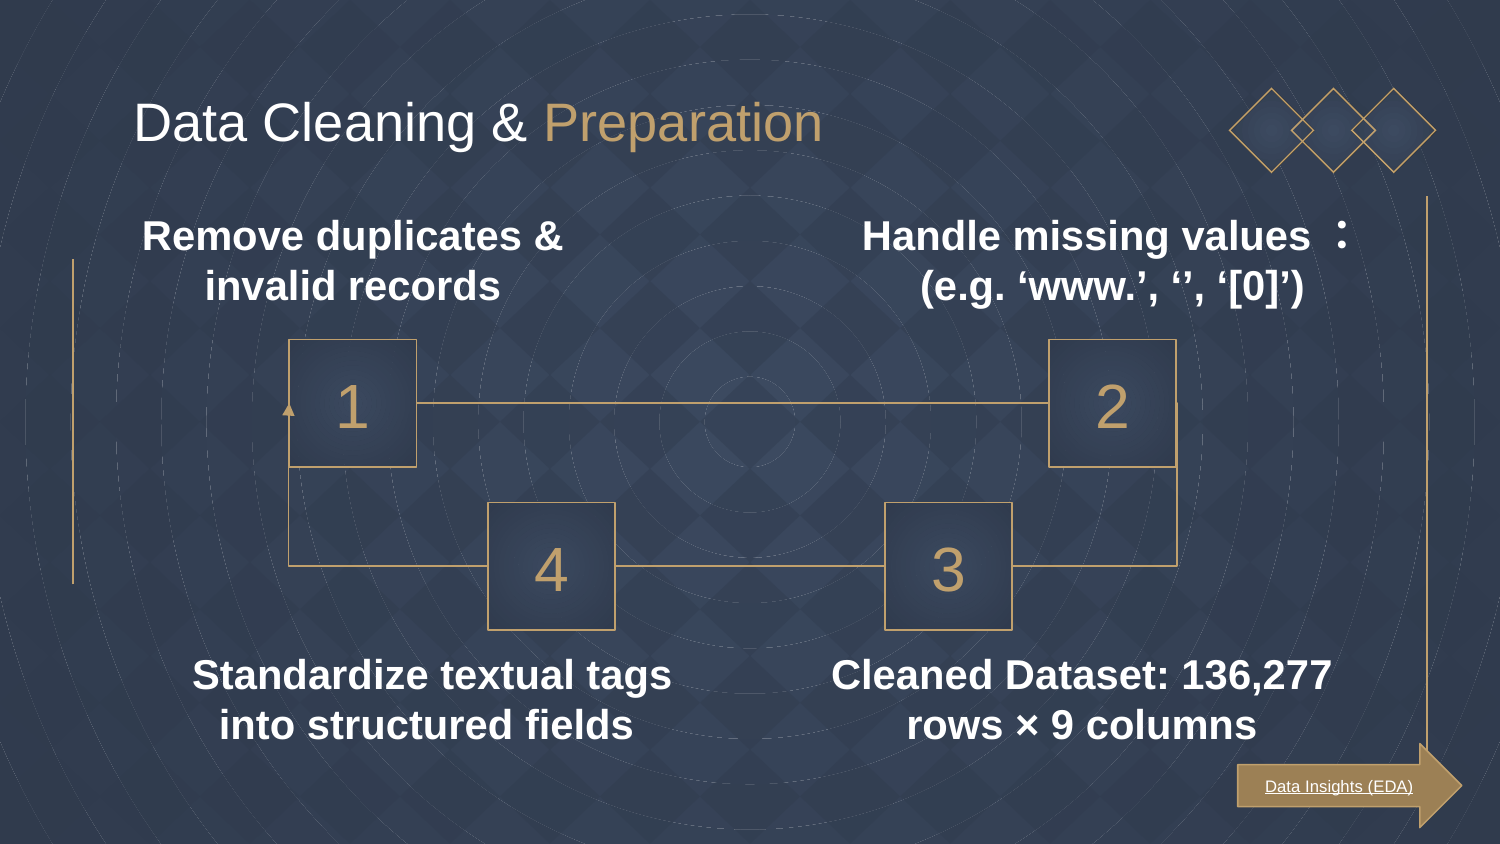

# Data Cleaning & Preparation

Remove duplicates & invalid records

Handle missing values： (e.g. ‘www.’, ‘’, ‘[0]’)
1
2
4
3
 Standardize textual tags into structured fields

Cleaned Dataset: 136,277 rows × 9 columns
Data Insights (EDA)